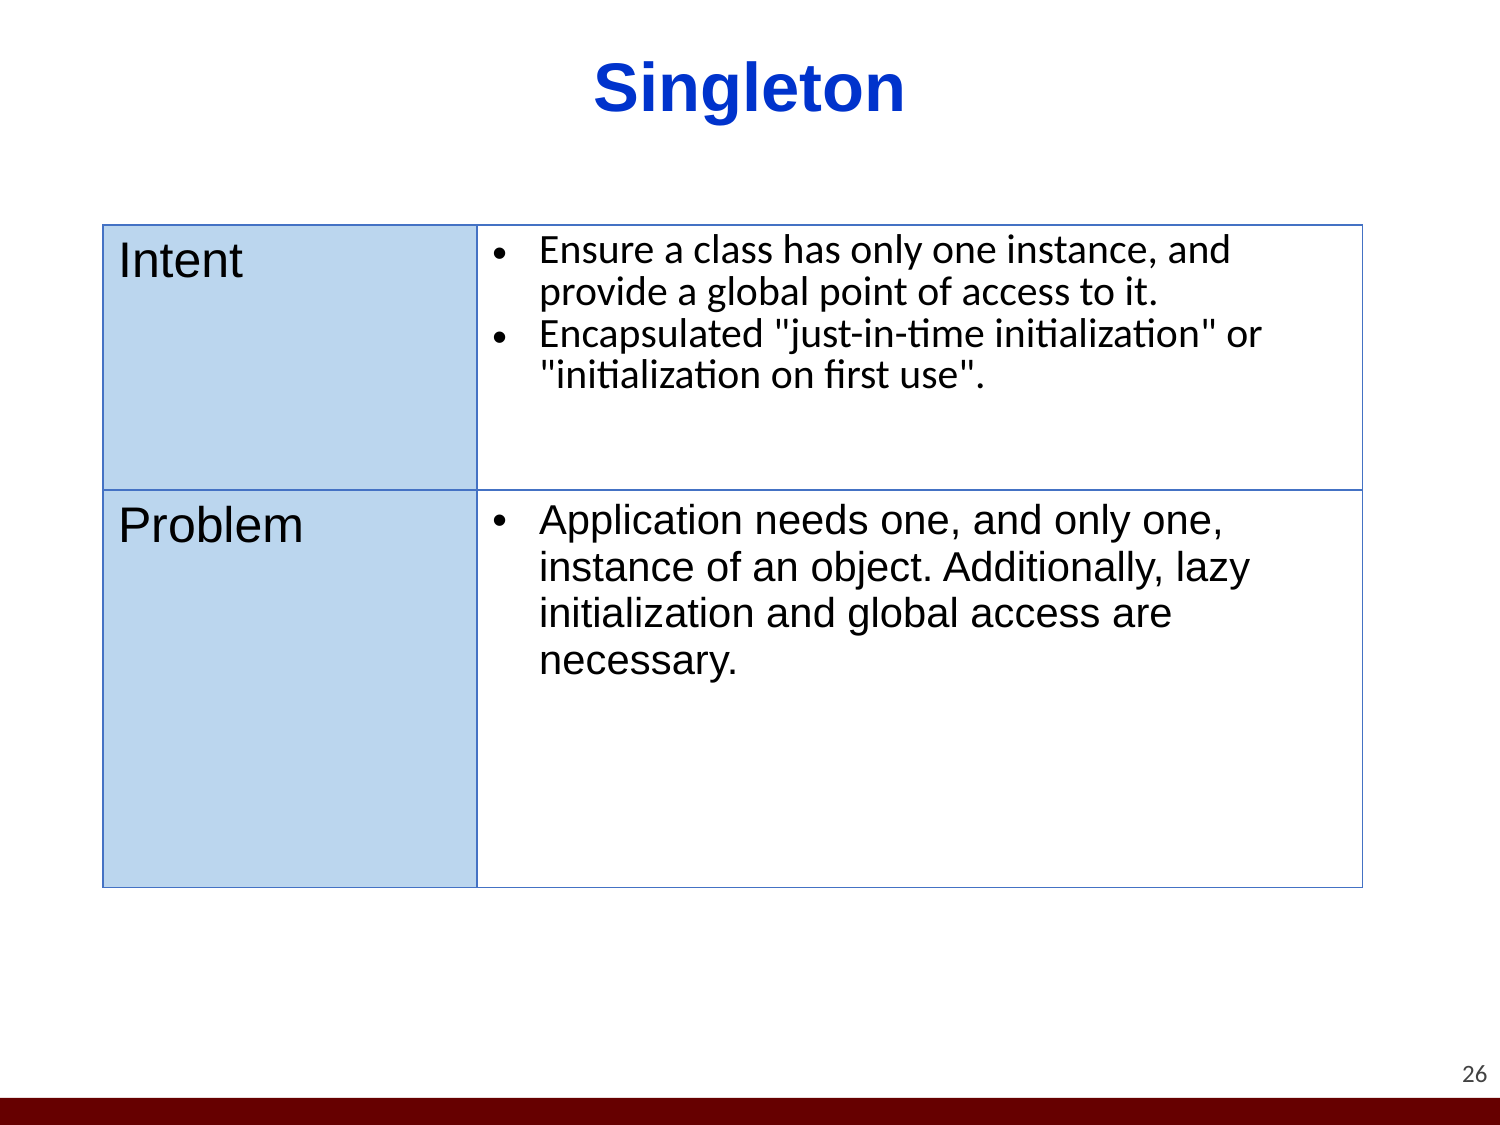

# Singleton
| Intent | Ensure a class has only one instance, and provide a global point of access to it. Encapsulated "just-in-time initialization" or "initialization on first use". |
| --- | --- |
| Problem | Application needs one, and only one, instance of an object. Additionally, lazy initialization and global access are necessary. |